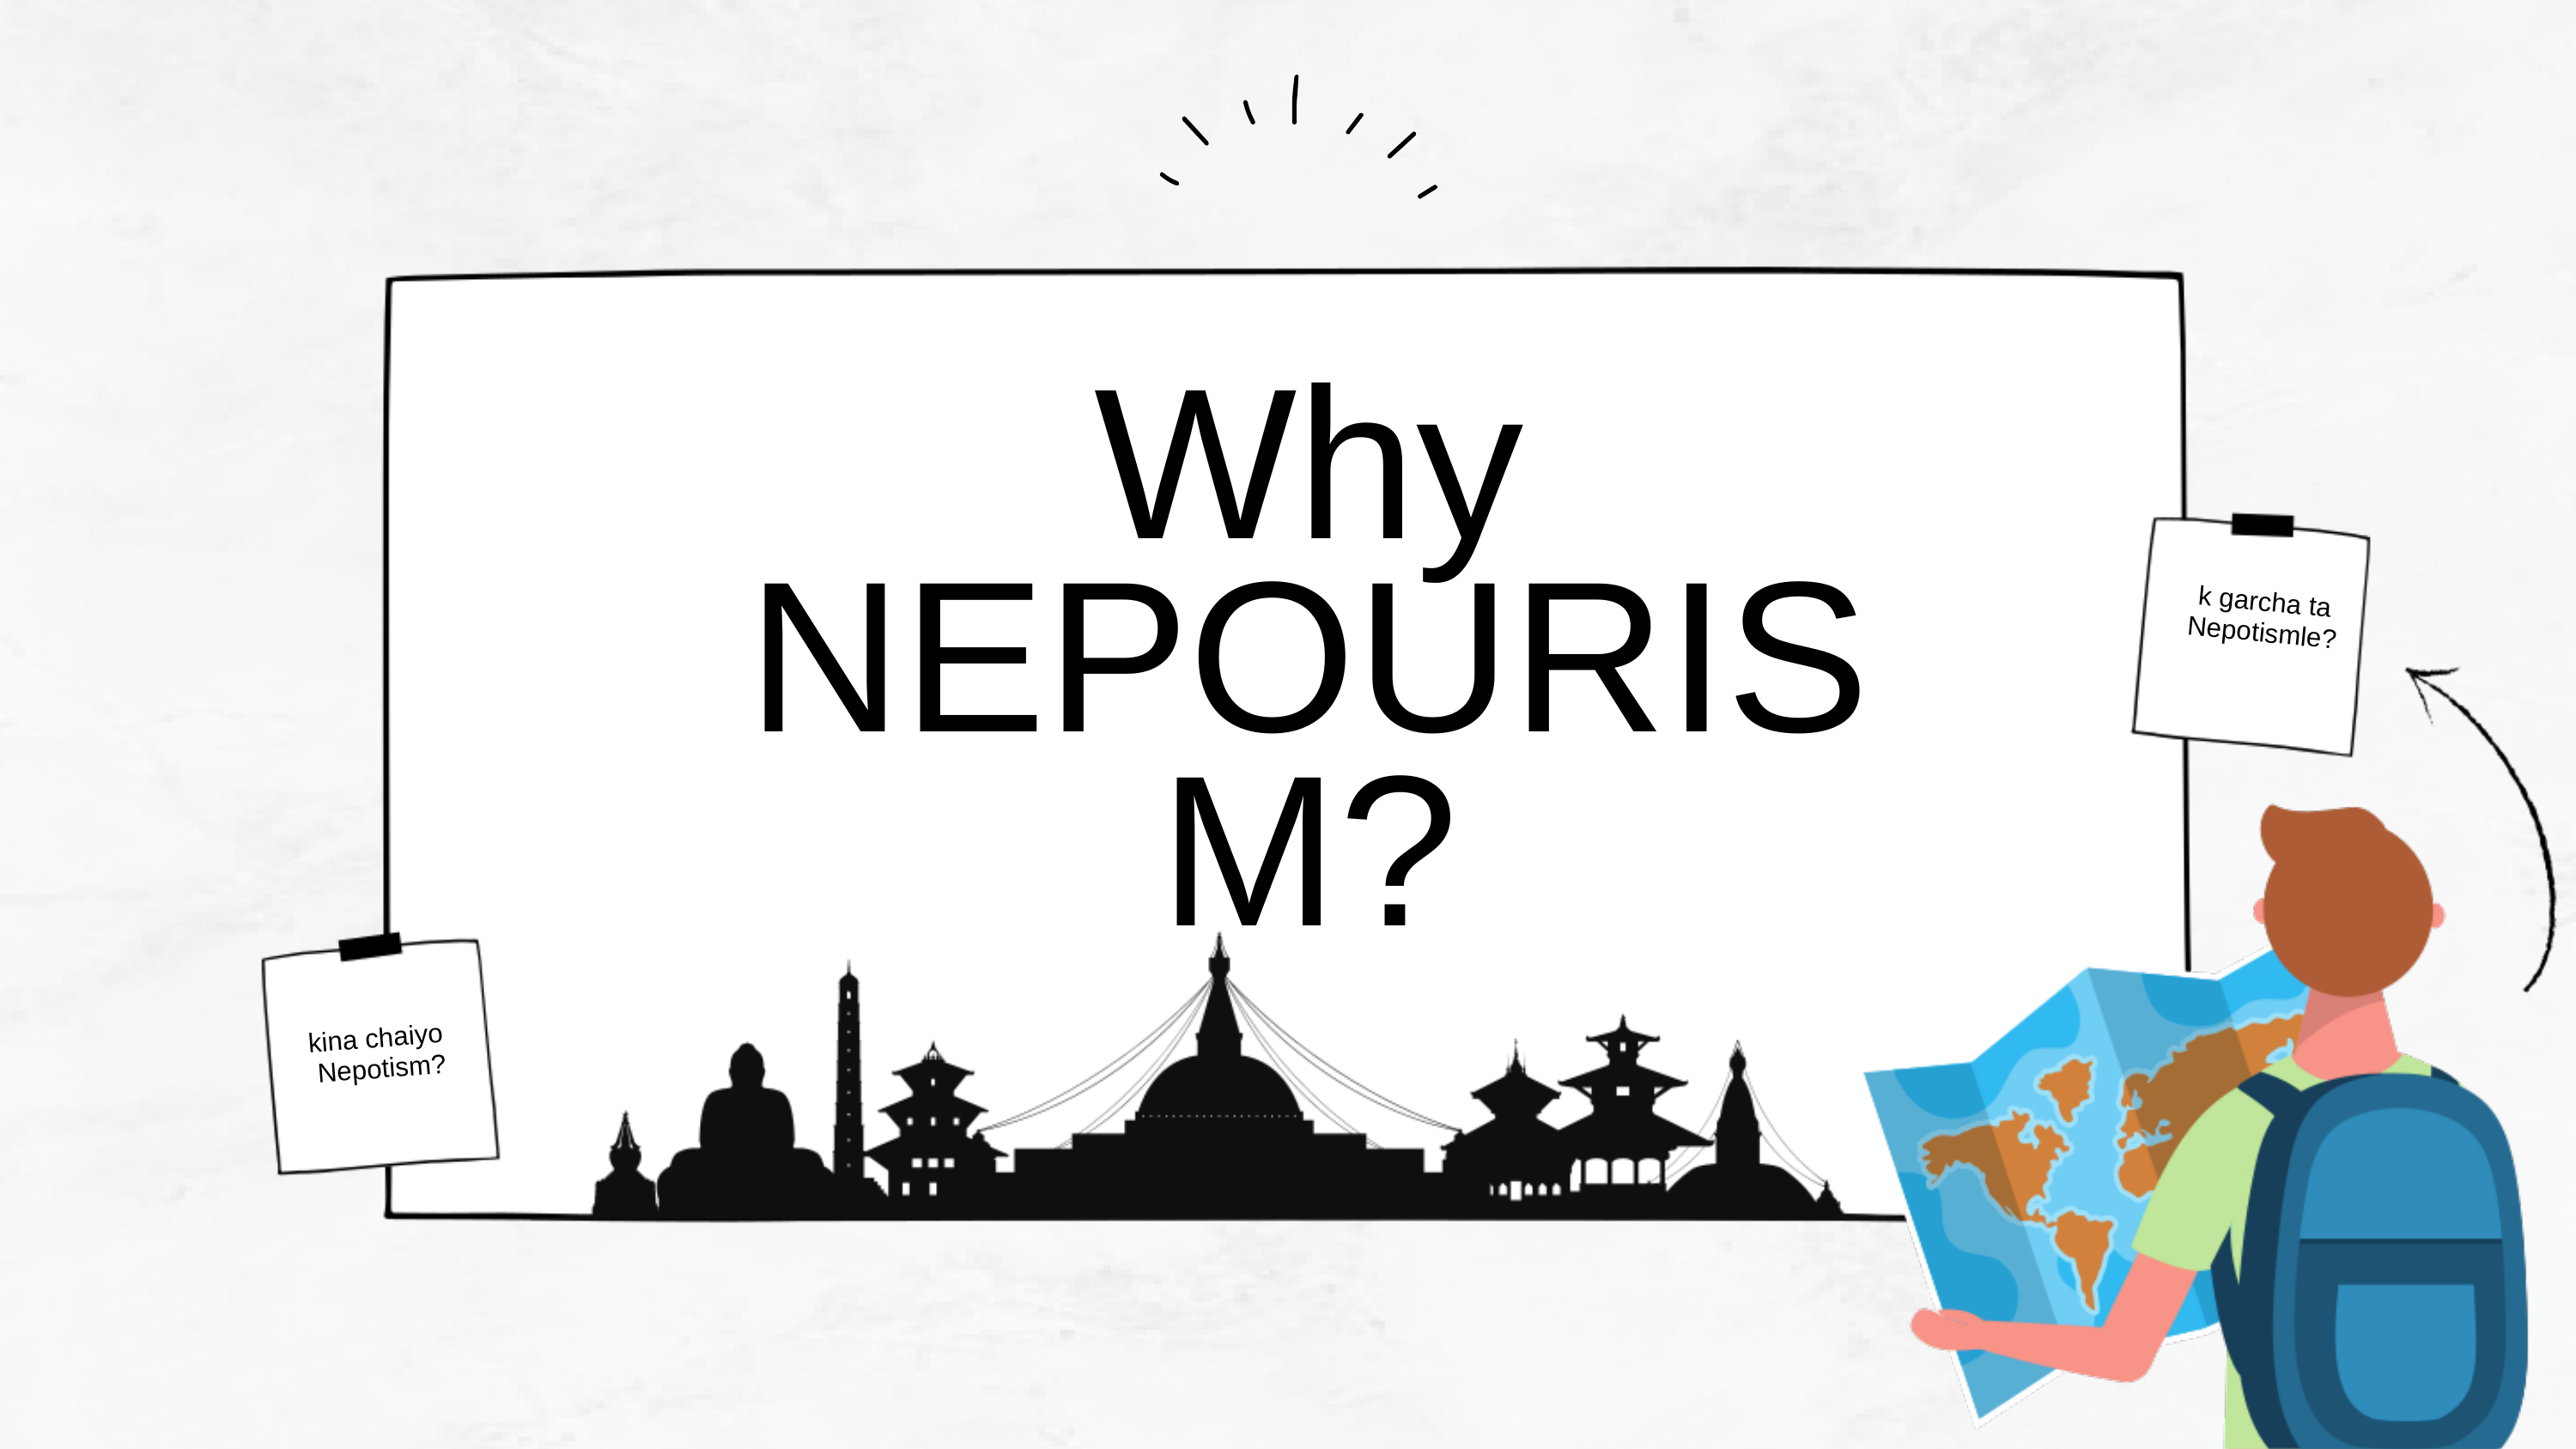

Why NEPOURISM?
k garcha ta Nepotismle?
kina chaiyo  Nepotism?